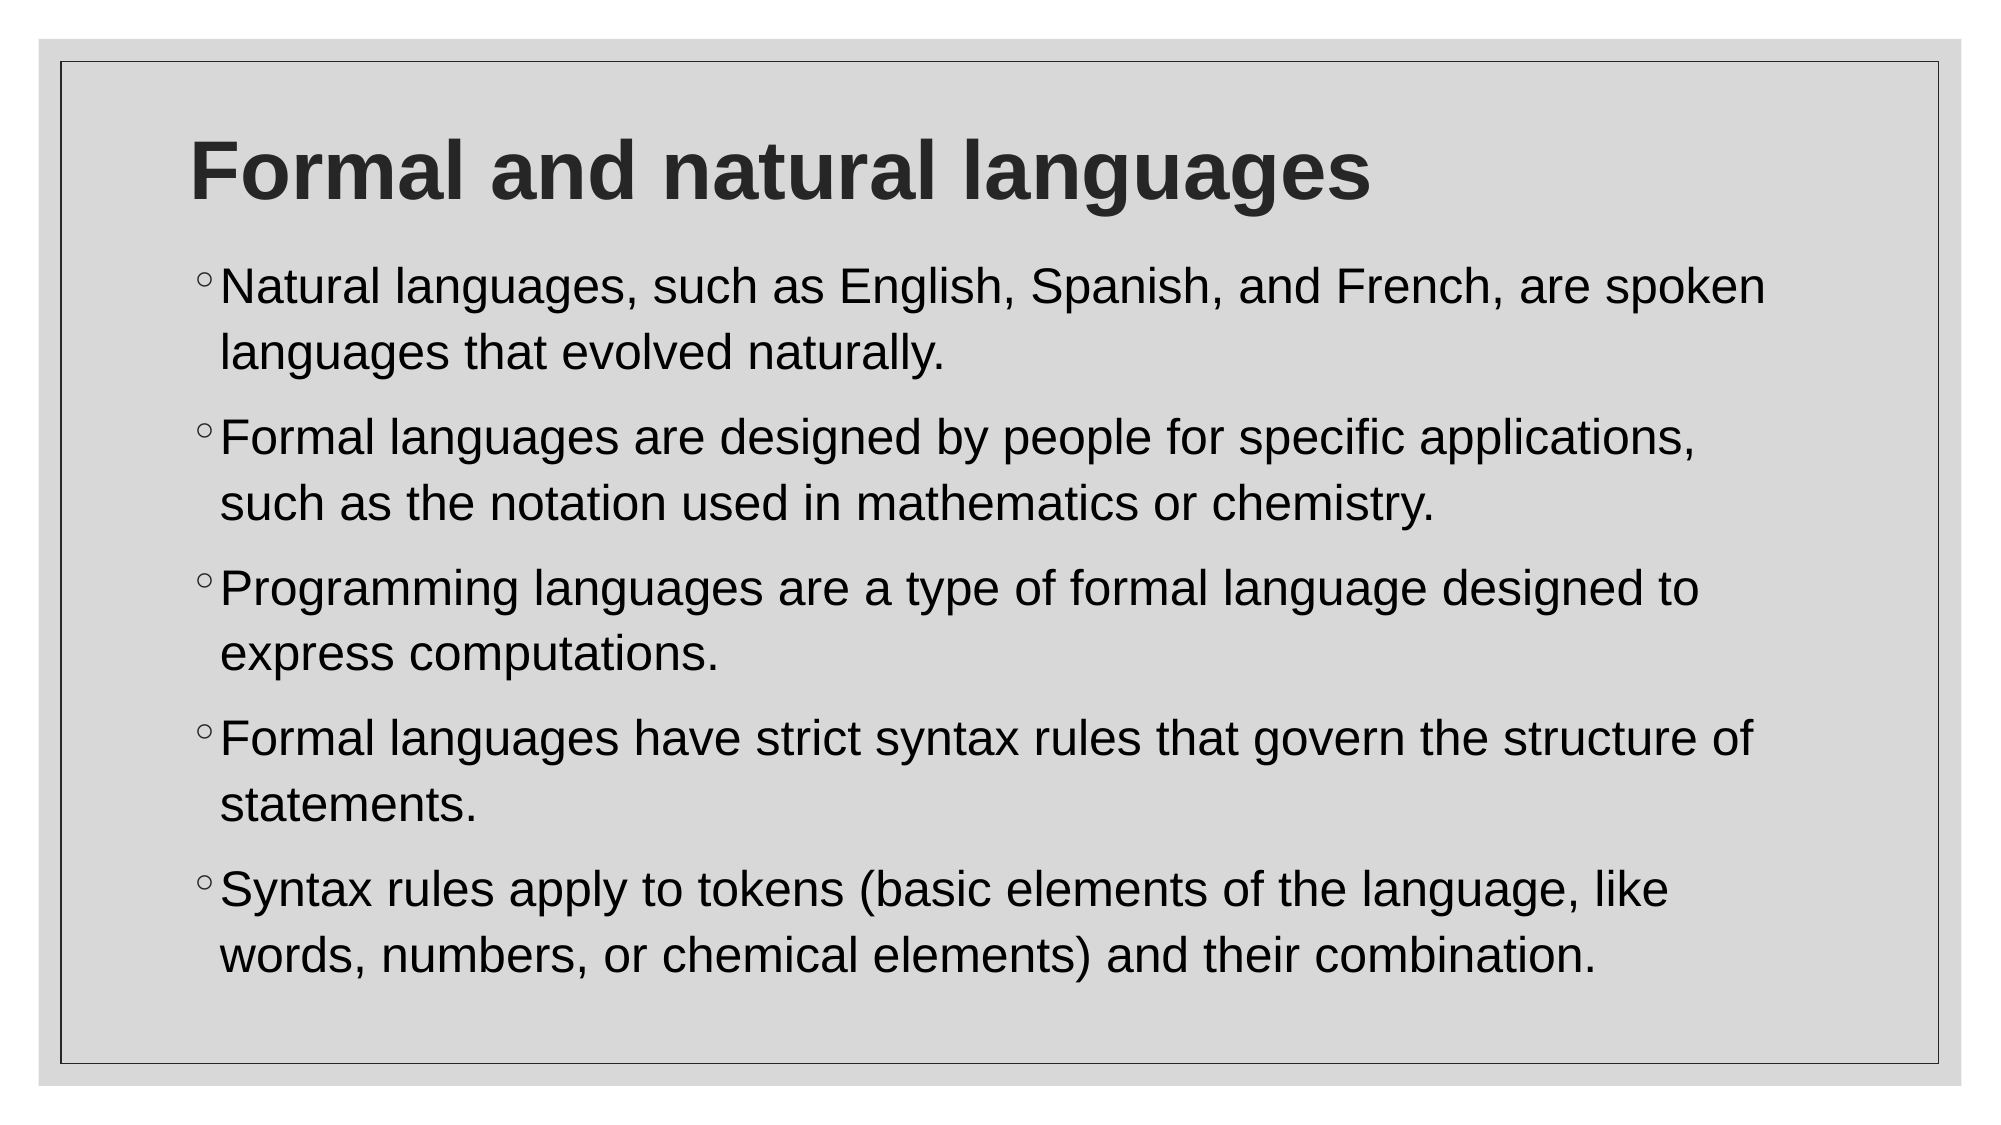

# Formal and natural languages
Natural languages, such as English, Spanish, and French, are spoken languages that evolved naturally.
Formal languages are designed by people for specific applications, such as the notation used in mathematics or chemistry.
Programming languages are a type of formal language designed to express computations.
Formal languages have strict syntax rules that govern the structure of statements.
Syntax rules apply to tokens (basic elements of the language, like words, numbers, or chemical elements) and their combination.